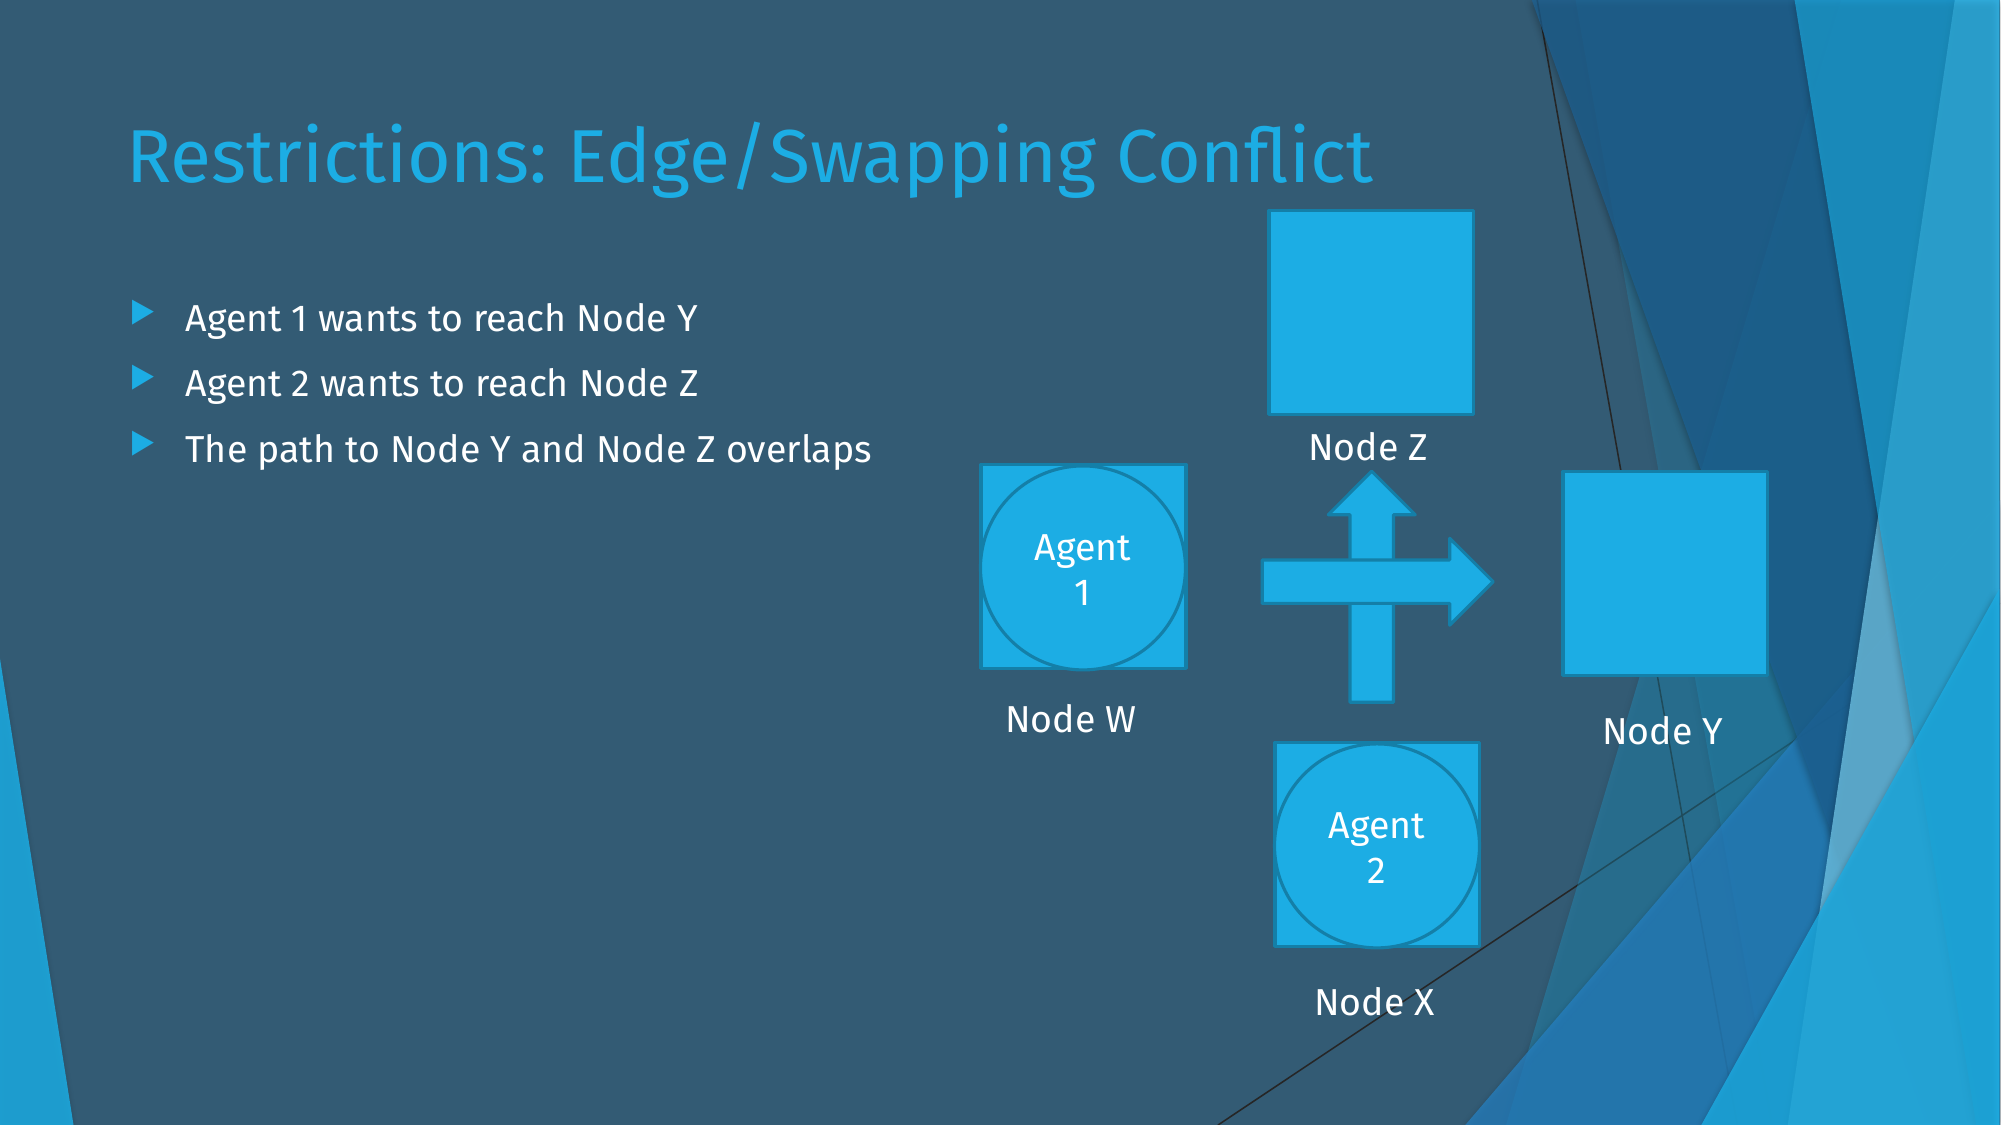

# Restrictions: Edge/Swapping Conflict

Agent 1 wants to reach Node Y
Agent 2 wants to reach Node Z
The path to Node Y and Node Z overlaps
Node Z

Agent 1

Node W
Node Y

Agent 2
Node X